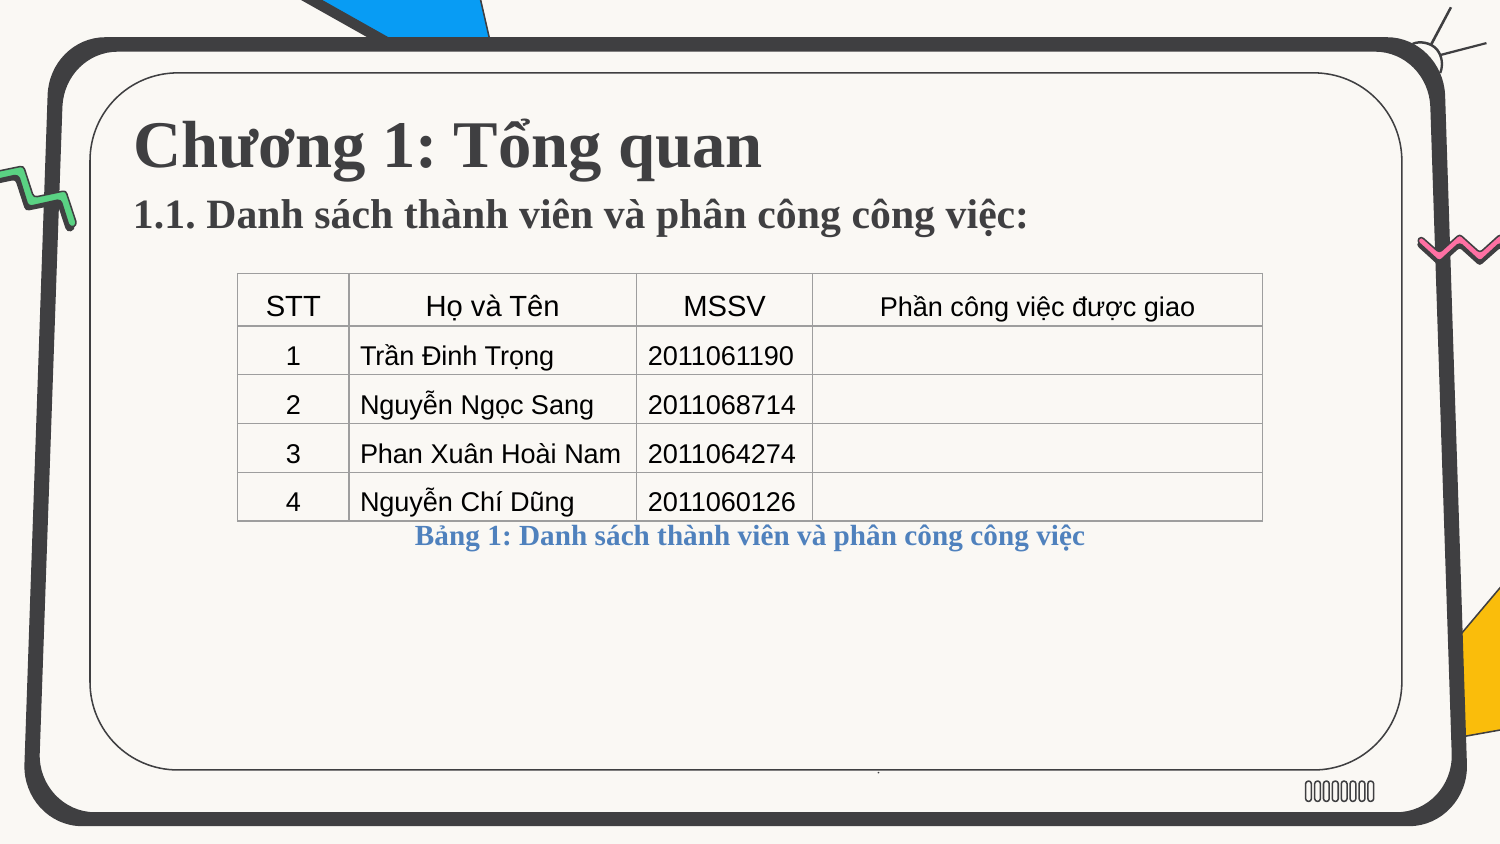

# Chương 1: Tổng quan
1.1. Danh sách thành viên và phân công công việc:
| STT | Họ và Tên | MSSV | Phần công việc được giao |
| --- | --- | --- | --- |
| 1 | Trần Đinh Trọng | 2011061190 |  |
| 2 | Nguyễn Ngọc Sang | 2011068714 |  |
| 3 | Phan Xuân Hoài Nam | 2011064274 |  |
| 4 | Nguyễn Chí Dũng | 2011060126 |  |
Bảng 1: Danh sách thành viên và phân công công việc